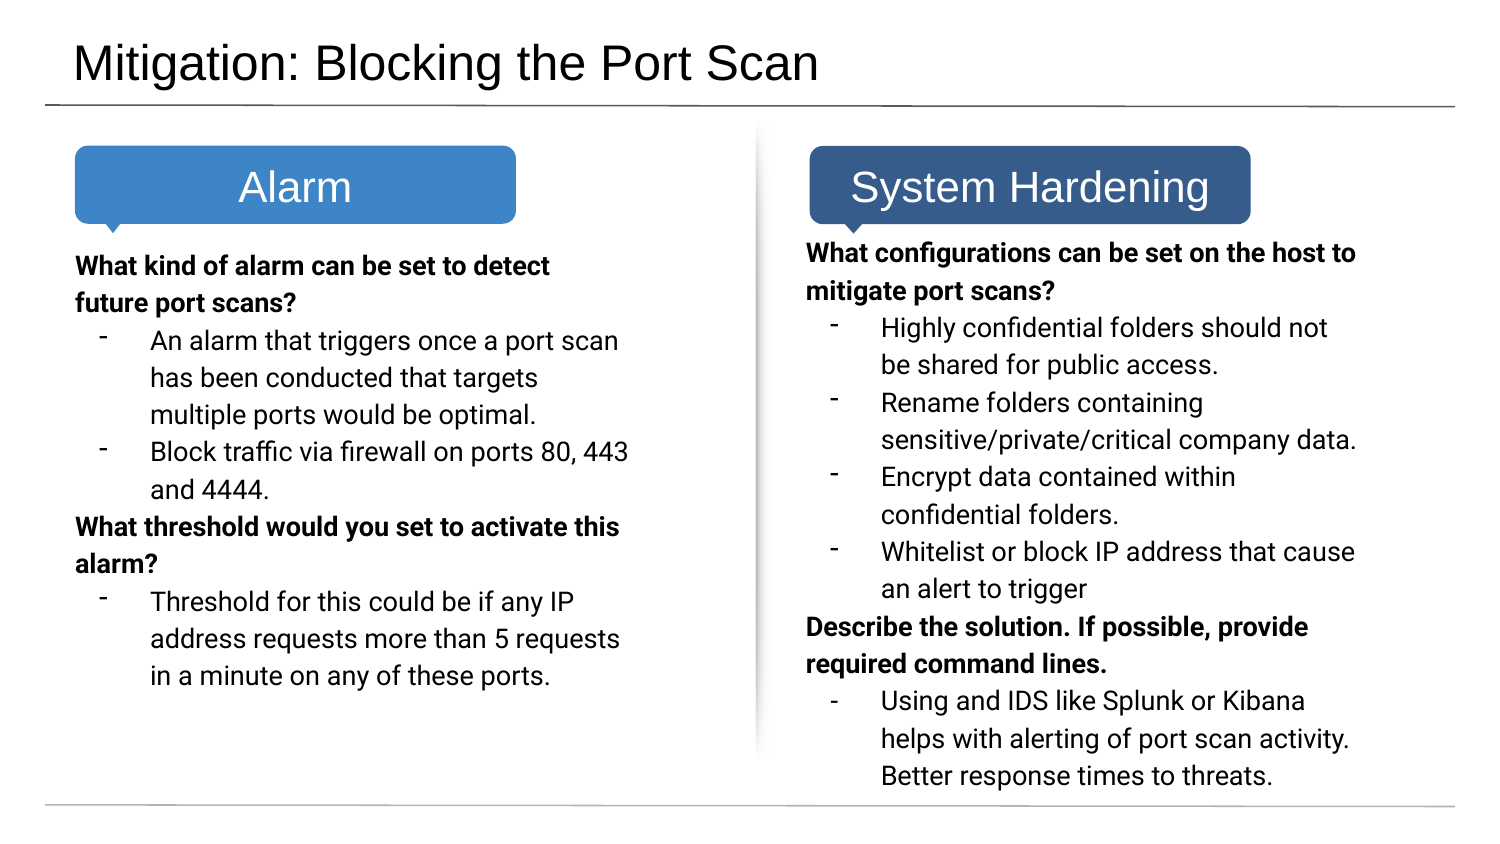

# Mitigation: Blocking the Port Scan
What configurations can be set on the host to mitigate port scans?
Highly confidential folders should not be shared for public access.
Rename folders containing sensitive/private/critical company data.
Encrypt data contained within confidential folders.
Whitelist or block IP address that cause an alert to trigger
Describe the solution. If possible, provide required command lines.
Using and IDS like Splunk or Kibana helps with alerting of port scan activity. Better response times to threats.
What kind of alarm can be set to detect future port scans?
An alarm that triggers once a port scan has been conducted that targets multiple ports would be optimal.
Block traffic via firewall on ports 80, 443 and 4444.
What threshold would you set to activate this alarm?
Threshold for this could be if any IP address requests more than 5 requests in a minute on any of these ports.